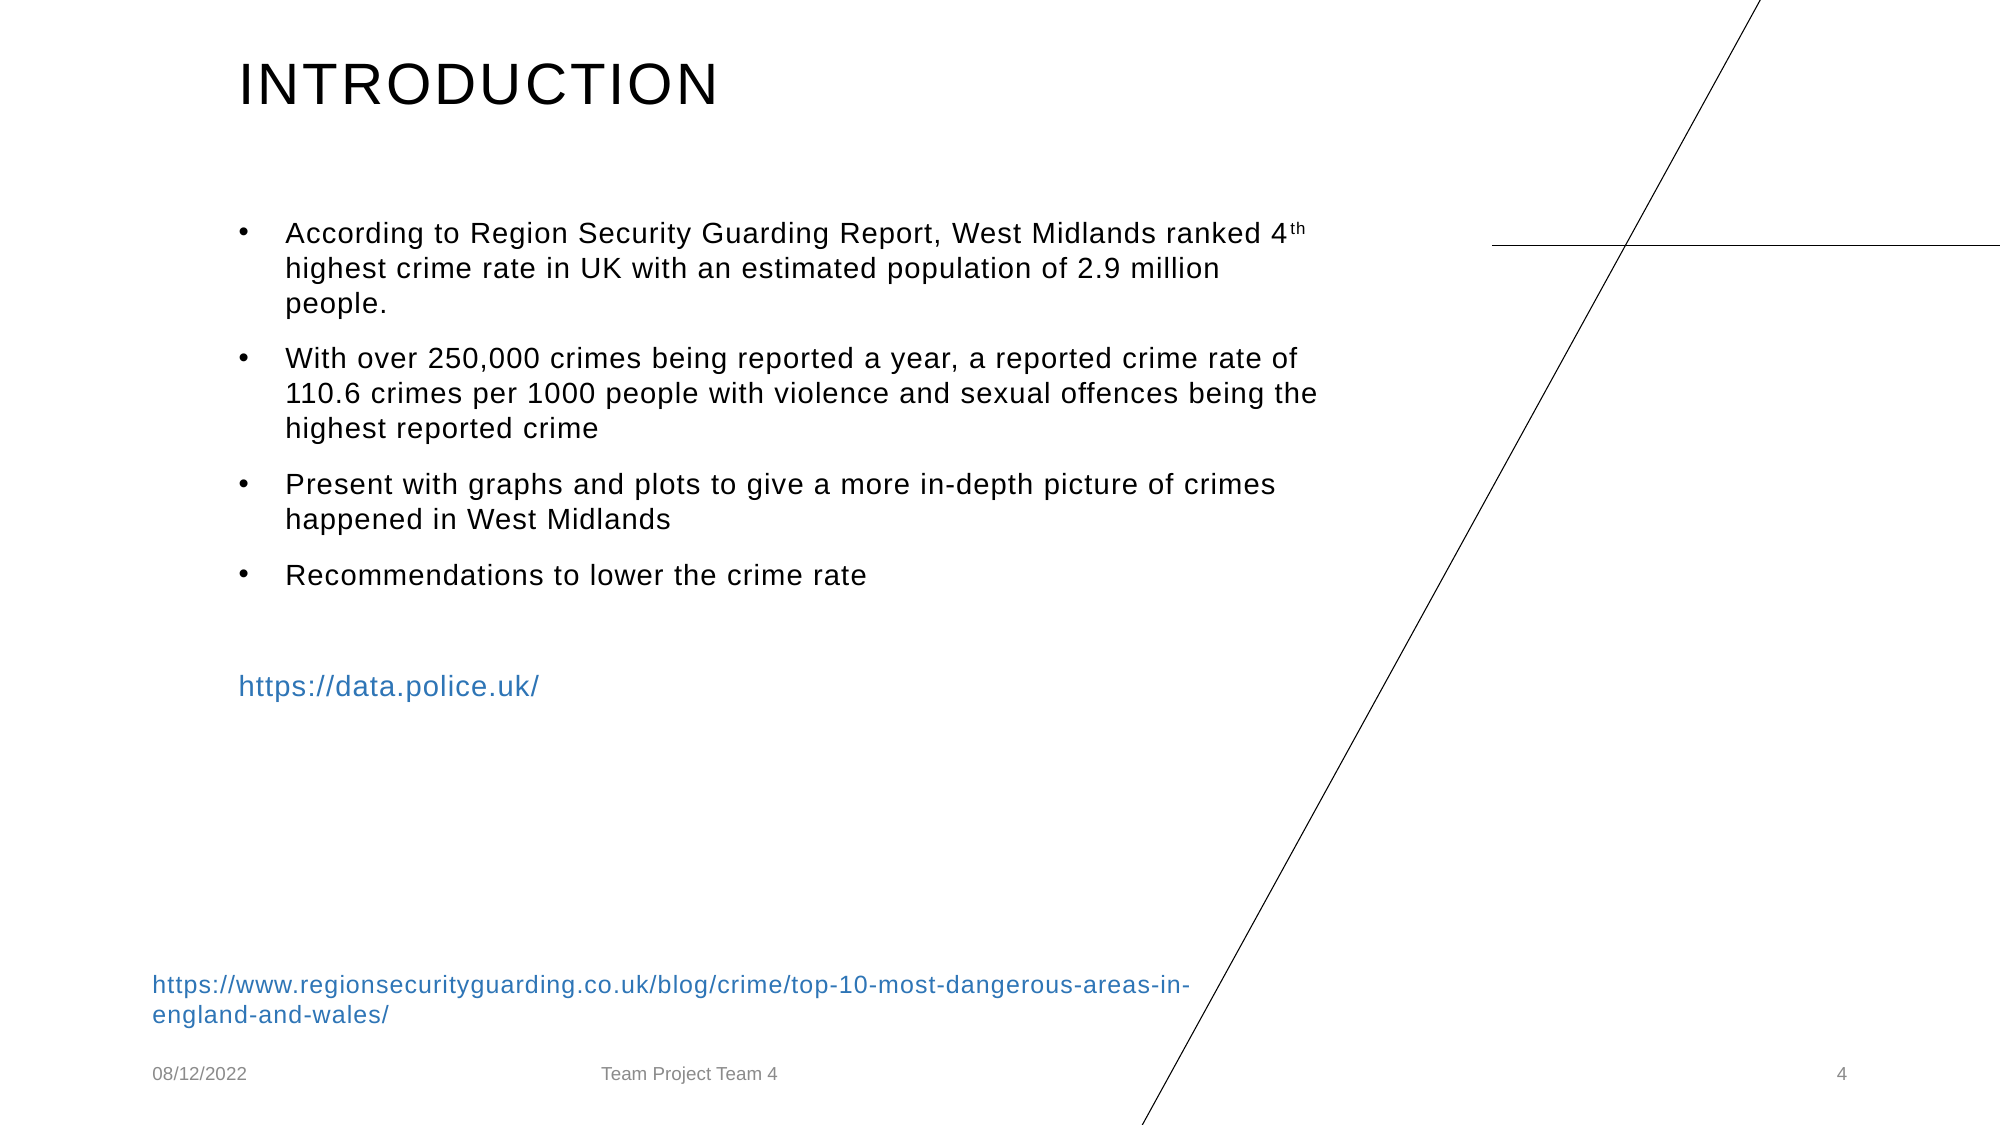

# INTRODUCTION
According to Region Security Guarding Report, West Midlands ranked 4th highest crime rate in UK with an estimated population of 2.9 million people.
With over 250,000 crimes being reported a year, a reported crime rate of 110.6 crimes per 1000 people with violence and sexual offences being the highest reported crime
Present with graphs and plots to give a more in-depth picture of crimes happened in West Midlands
Recommendations to lower the crime rate

https://data.police.uk/
https://www.regionsecurityguarding.co.uk/blog/crime/top-10-most-dangerous-areas-in-england-and-wales/
08/12/2022
Team Project Team 4
4